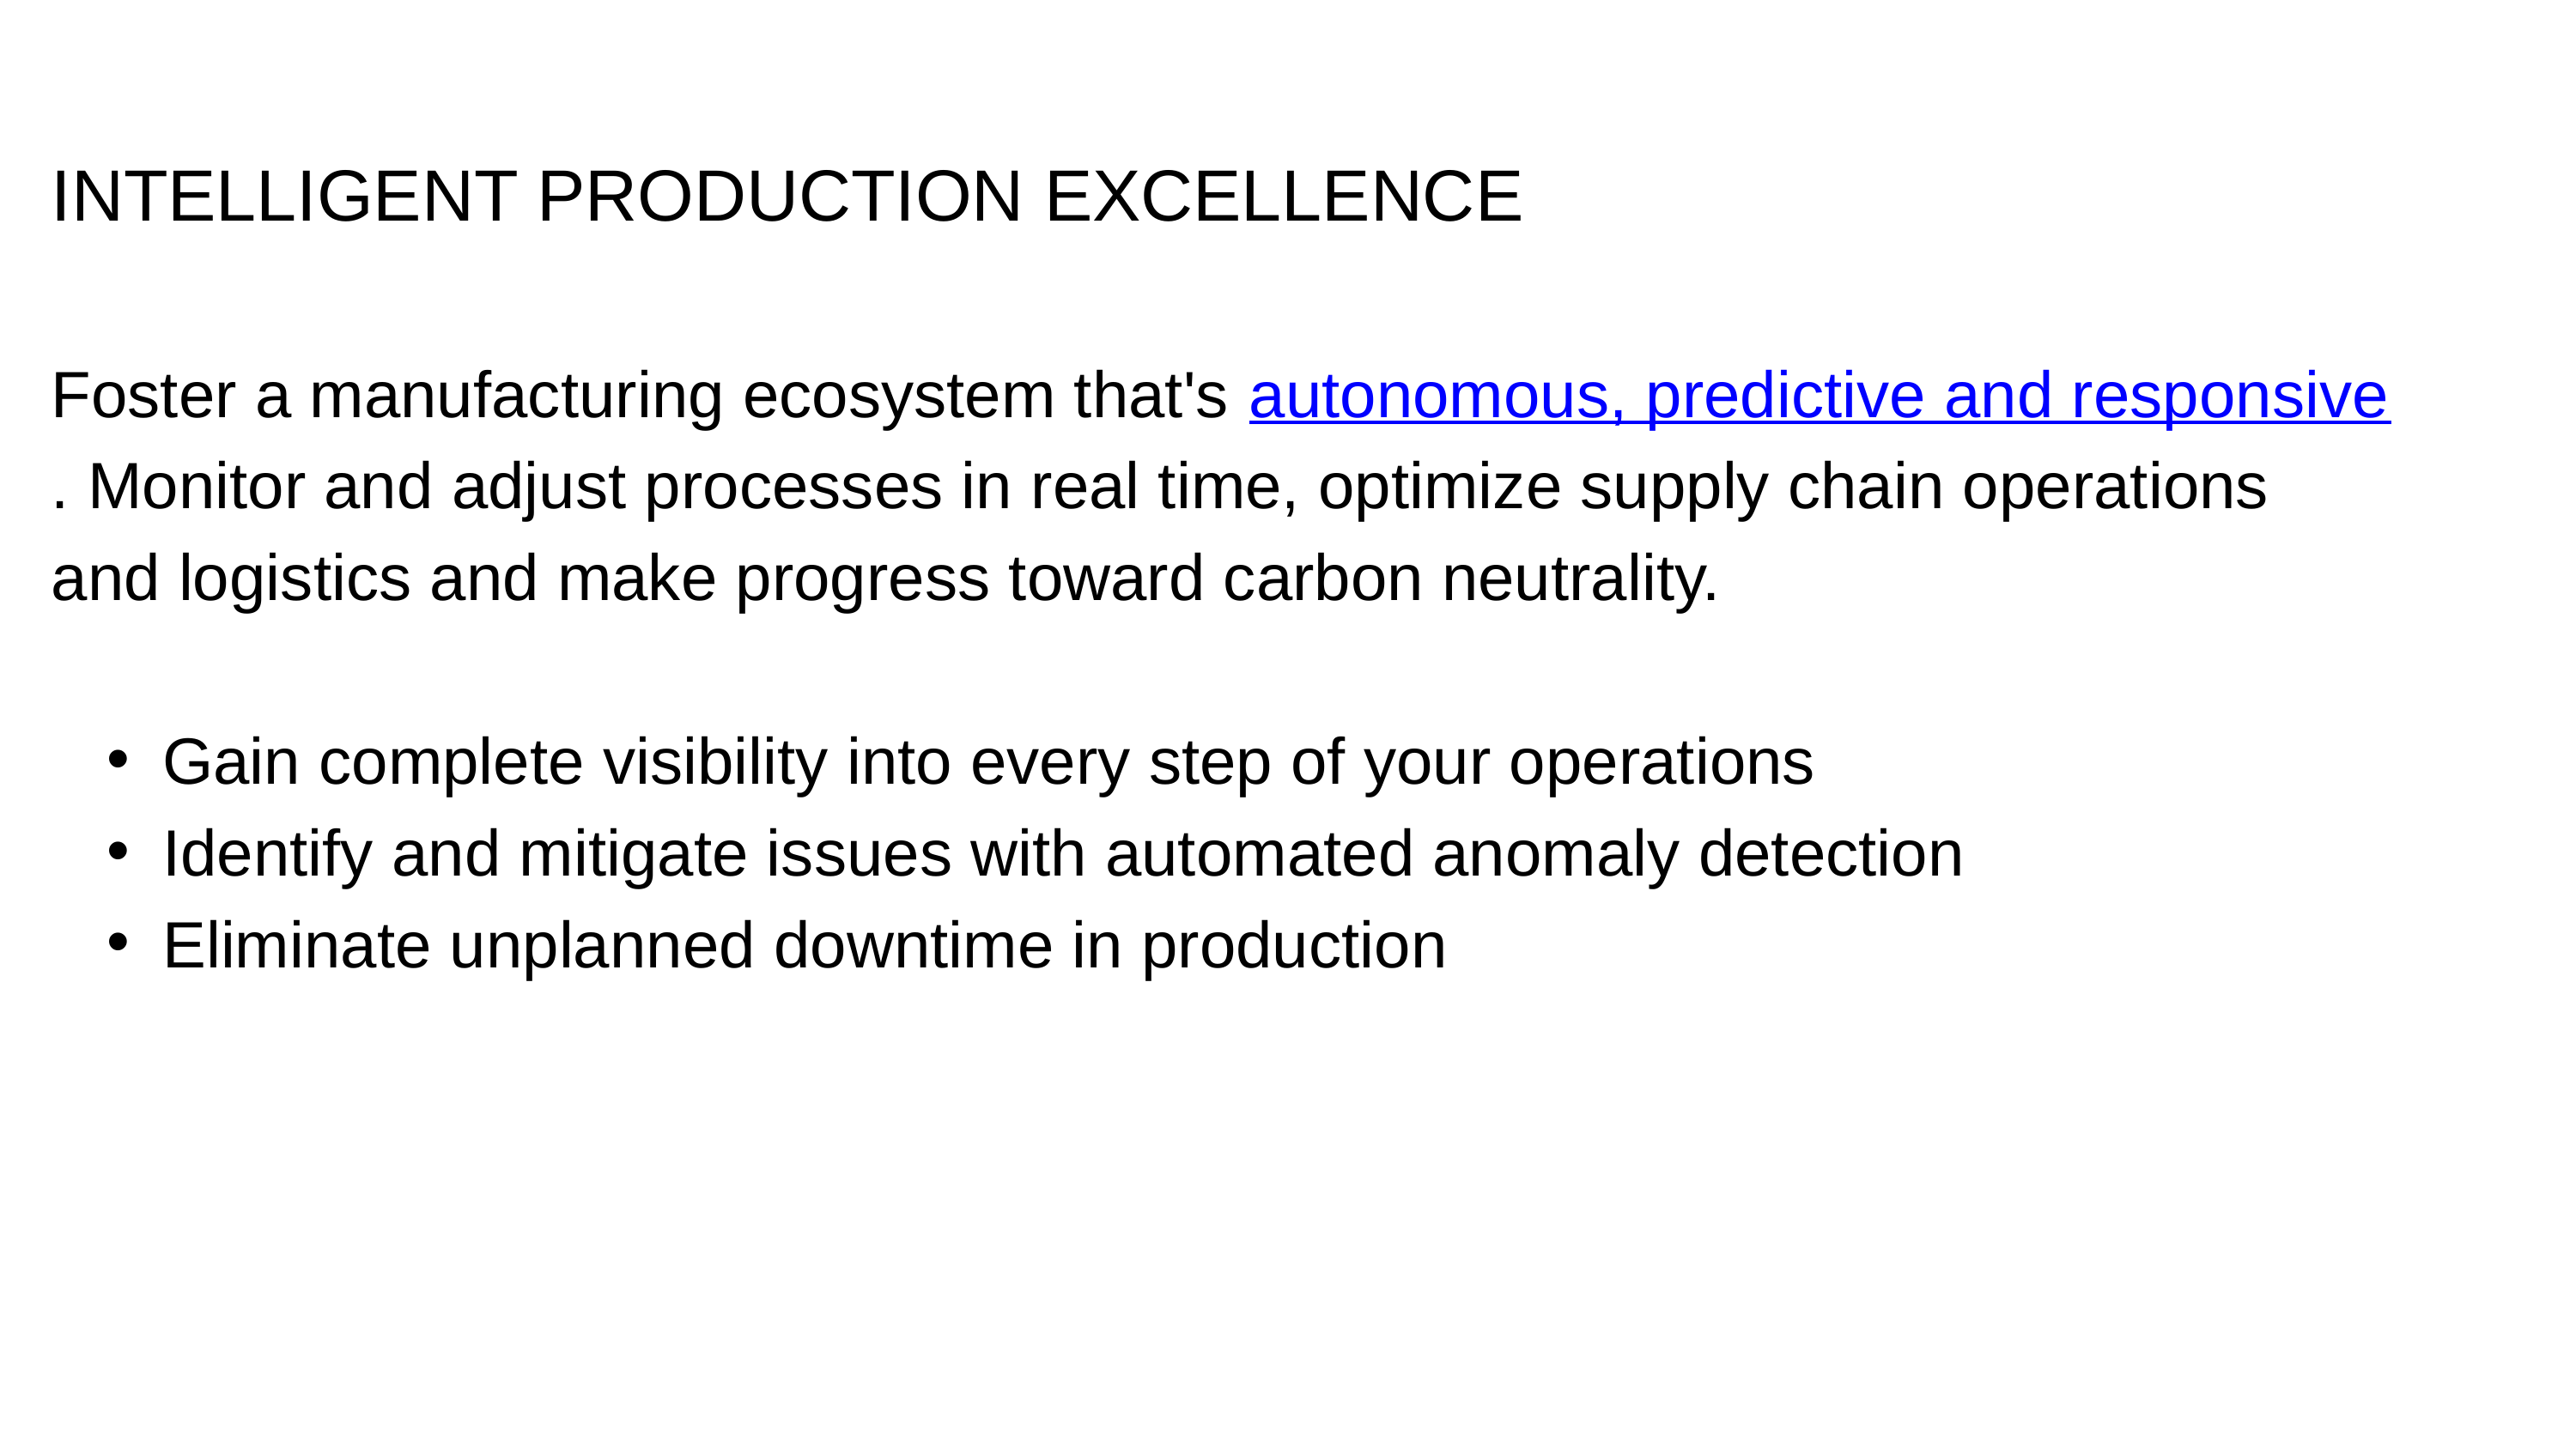

INTELLIGENT PRODUCTION EXCELLENCE
Foster a manufacturing ecosystem that's autonomous, predictive and responsive. Monitor and adjust processes in real time, optimize supply chain operations and logistics and make progress toward carbon neutrality.

Gain complete visibility into every step of your operations
Identify and mitigate issues with automated anomaly detection
Eliminate unplanned downtime in production